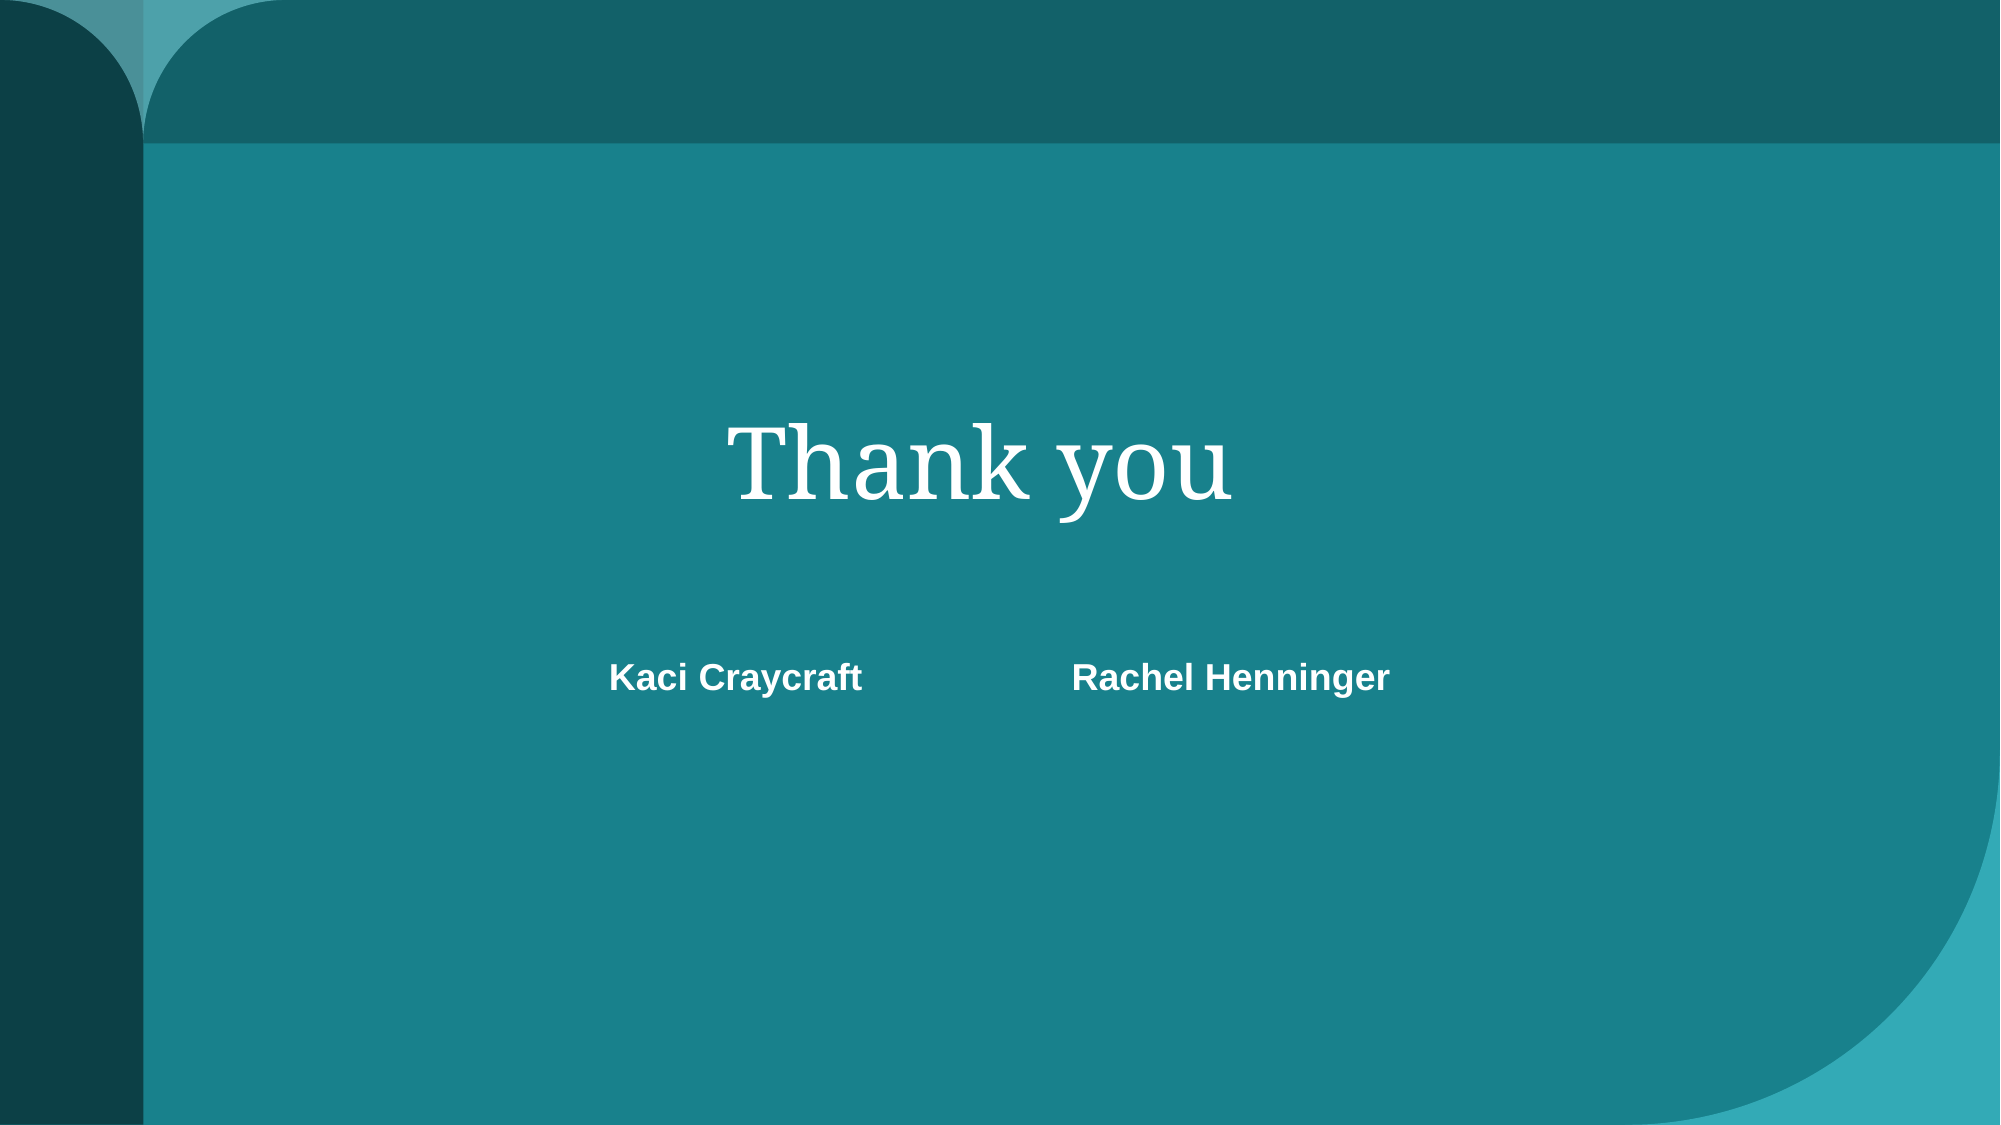

Kaci Craycraft                    Rachel Henninger
# Thank you